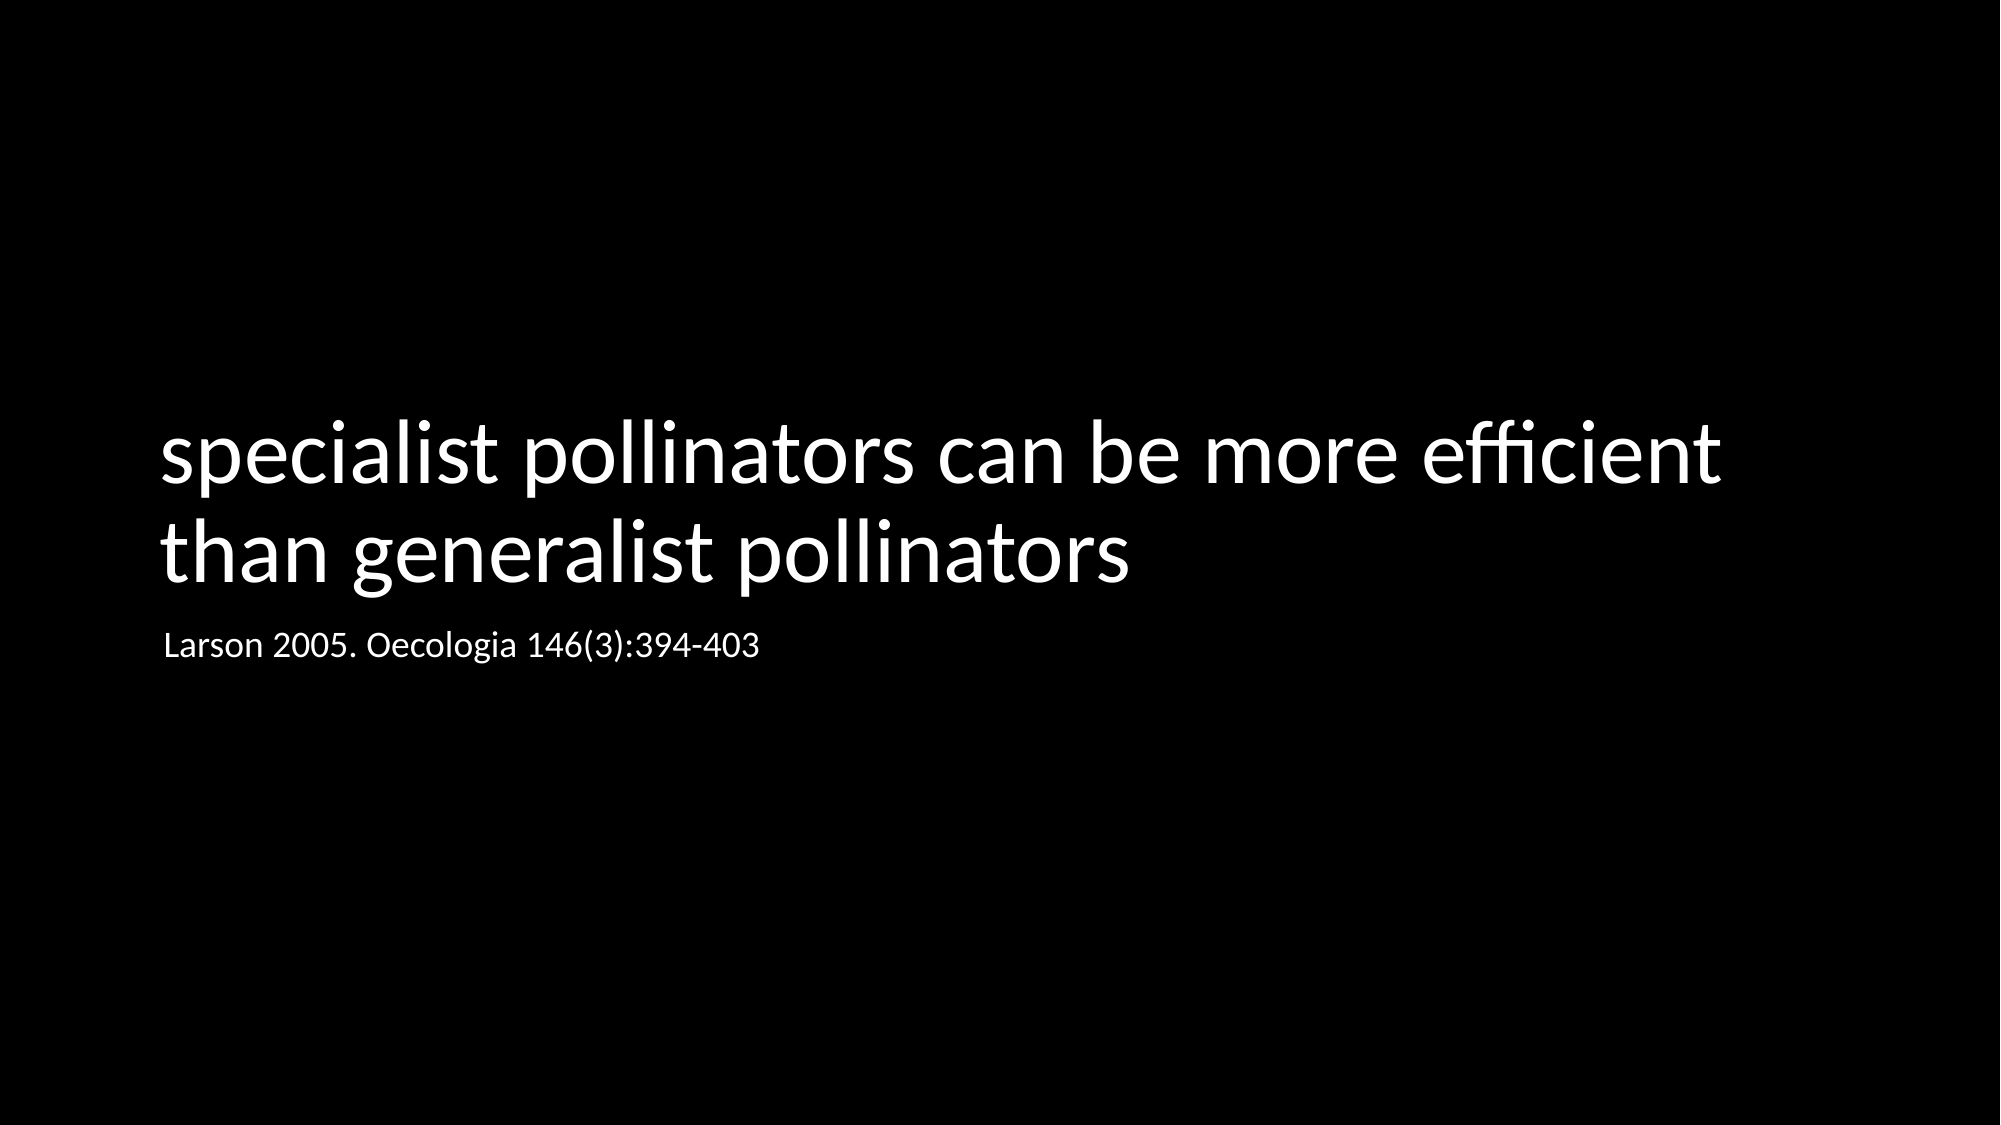

# specialist pollinators can be more efficient than generalist pollinators
Larson 2005. Oecologia 146(3):394-403